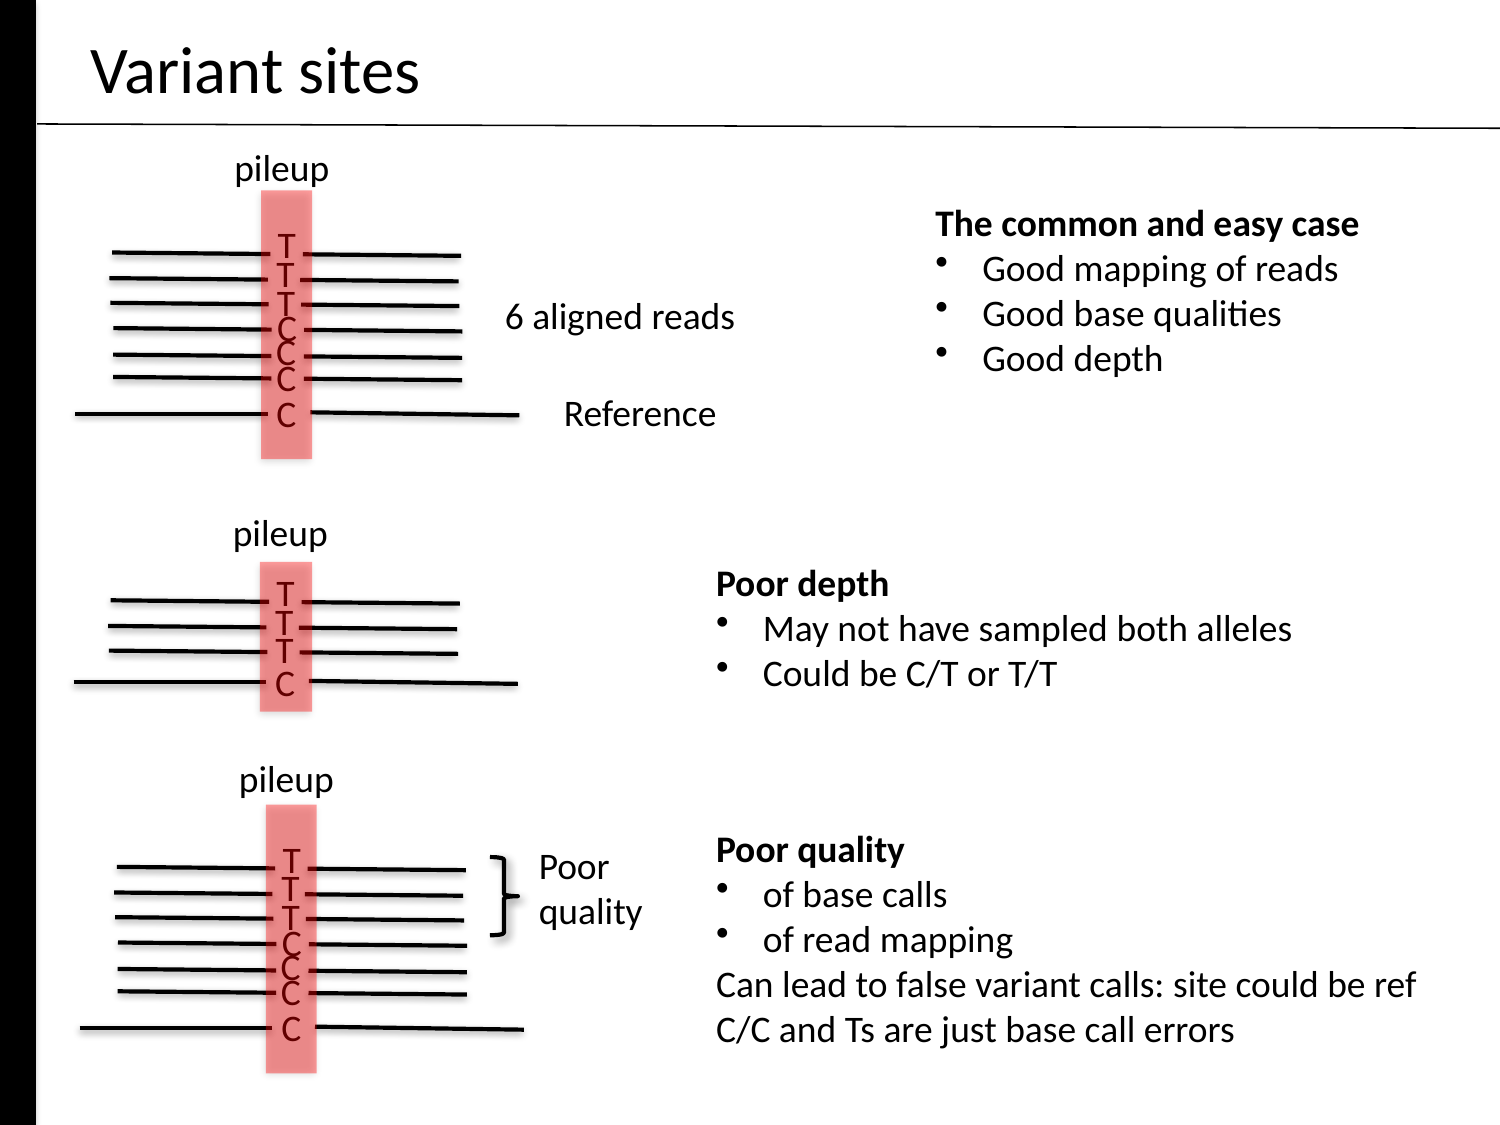

# Variant sites
pileup

The common and easy case
Good mapping of reads
Good base qualities
Good depth
T
T
T
6 aligned reads
C
C
C
Reference
C
pileup
Poor depth
May not have sampled both alleles
Could be C/T or T/T

T
T
T
C
pileup

Poor quality
of base calls
of read mapping
Can lead to false variant calls: site could be ref C/C and Ts are just base call errors
T
Poor quality
T

T
C
C
C
C